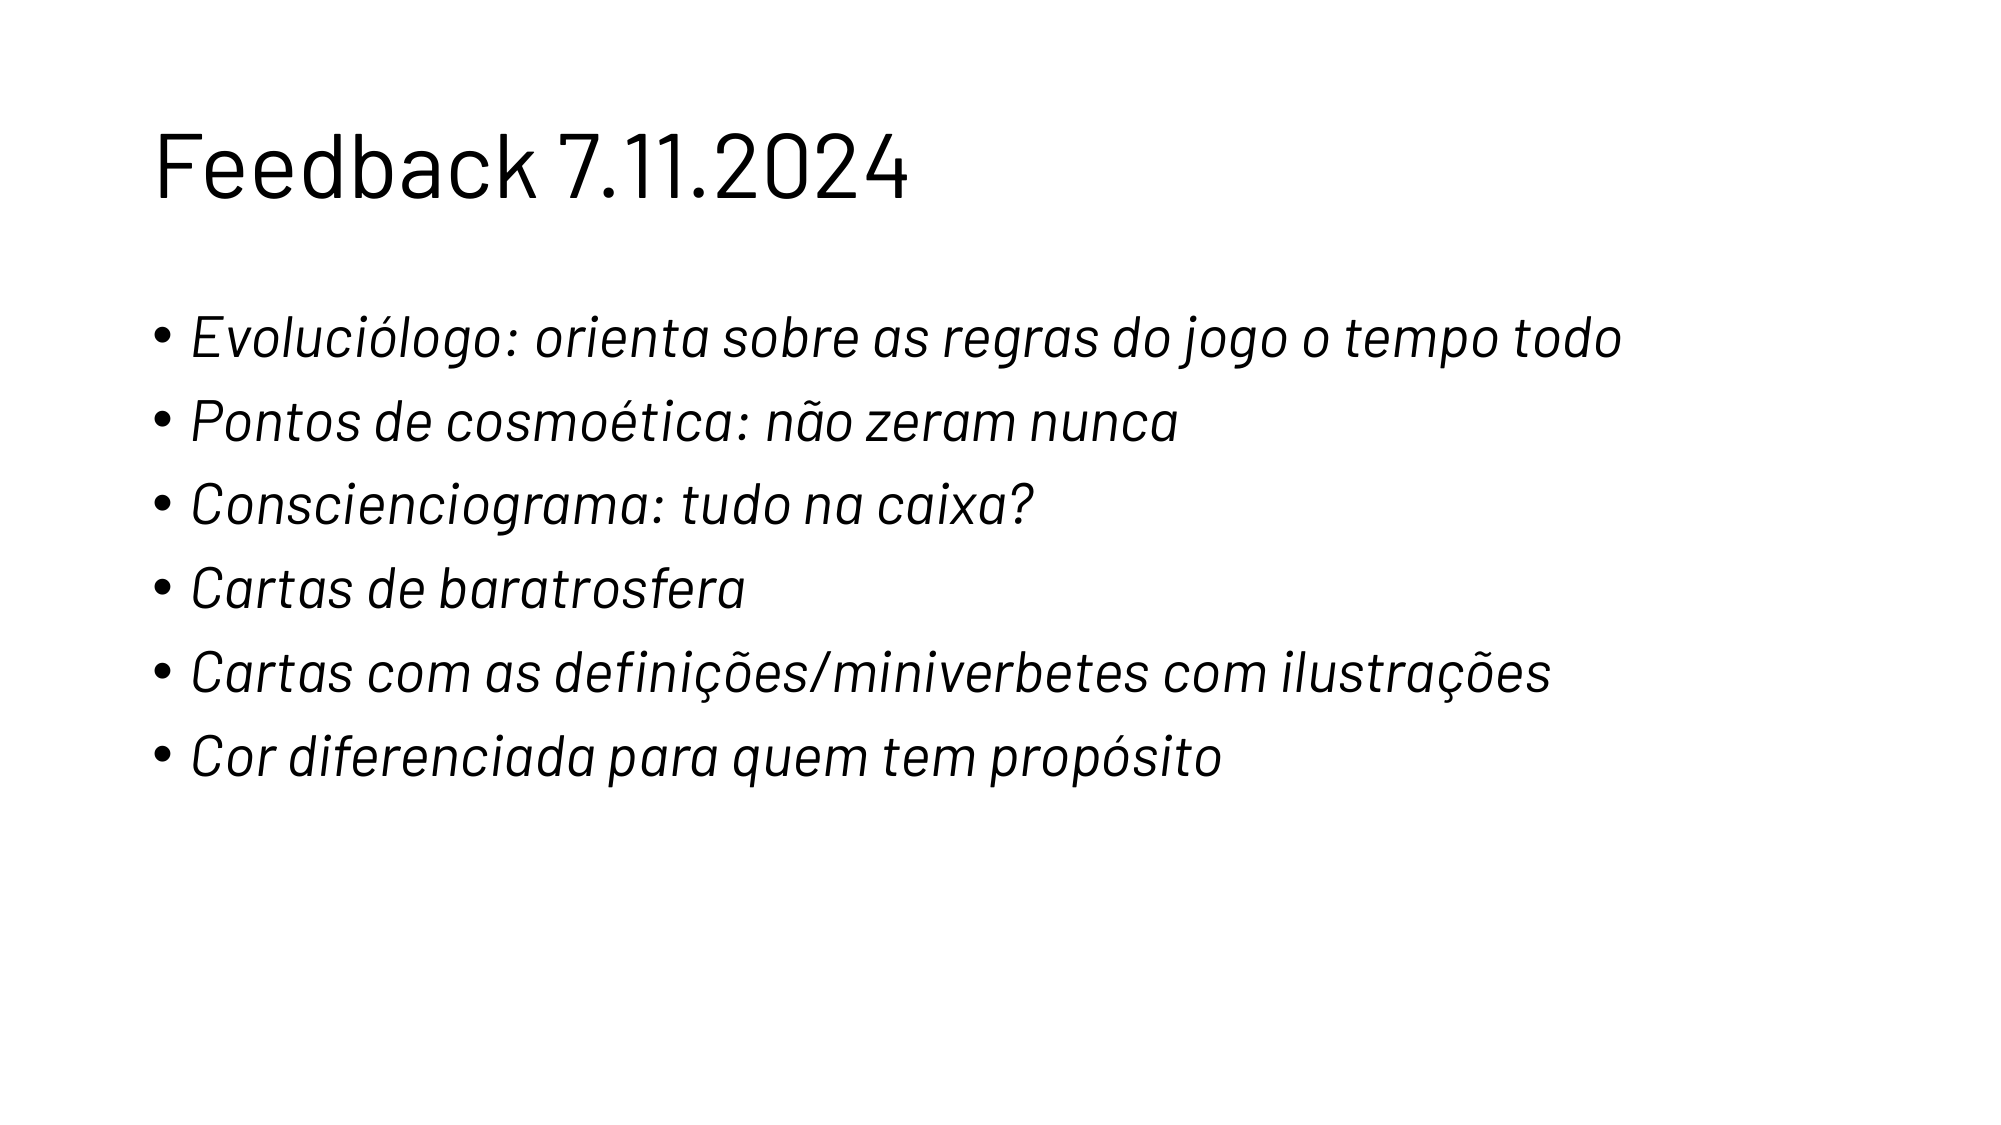

# Feedback 7.11.2024
Evoluciólogo: orienta sobre as regras do jogo o tempo todo
Pontos de cosmoética: não zeram nunca
Conscienciograma: tudo na caixa?
Cartas de baratrosfera
Cartas com as definições/miniverbetes com ilustrações
Cor diferenciada para quem tem propósito